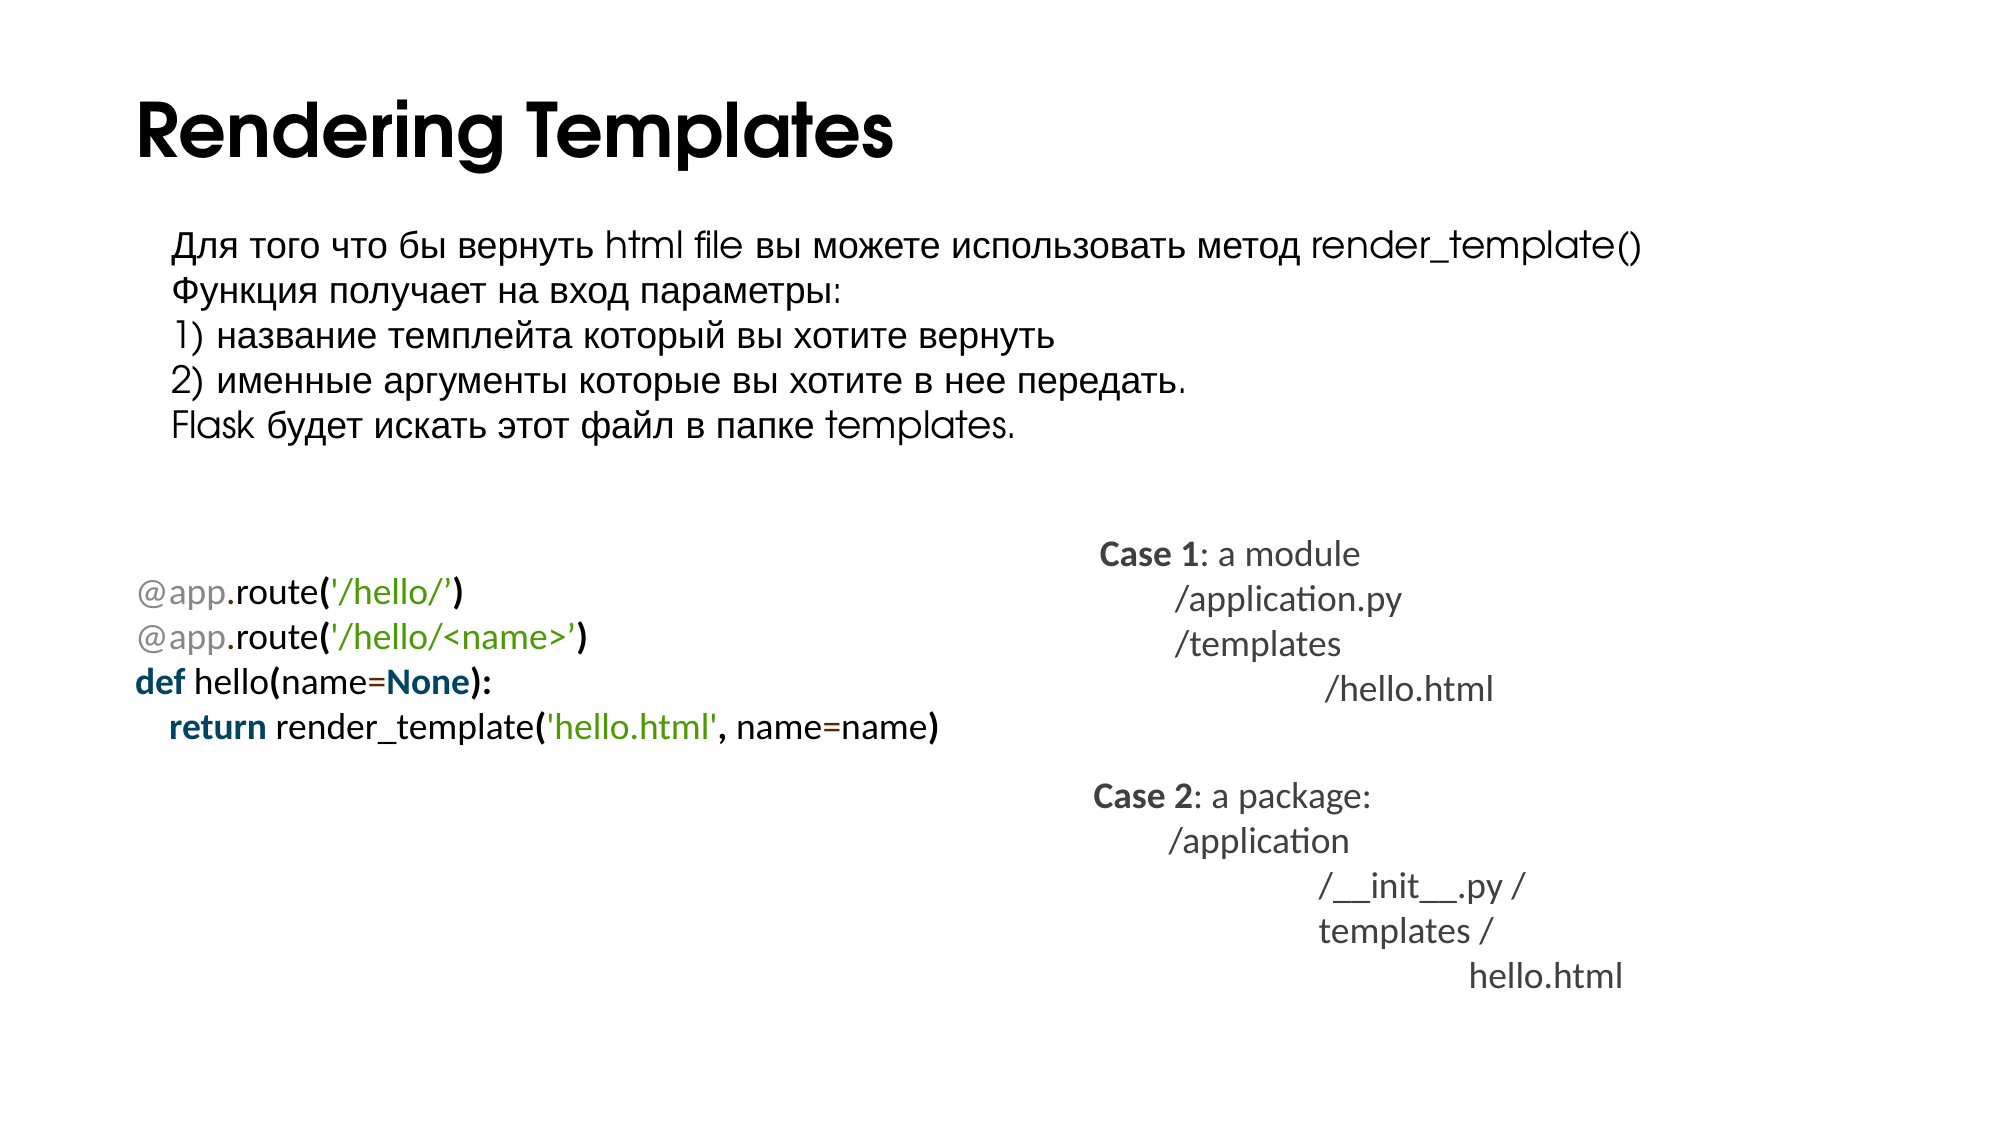

Rendering Templates
Для того что бы вернуть html file вы можете использовать метод render_template()
Функция получает на вход параметры:
1) название темплейта который вы хотите вернуть
2) именные аргументы которые вы хотите в нее передать.
Flask будет искать этот файл в папке templates.

Case 1: a module
/application.py
/templates
	/hello.html
@app.route('/hello/’)
@app.route('/hello/<name>’)
def hello(name=None):
    return render_template('hello.html', name=name)
Case 2: a package:
/application
	/__init__.py /
	templates /
		hello.html